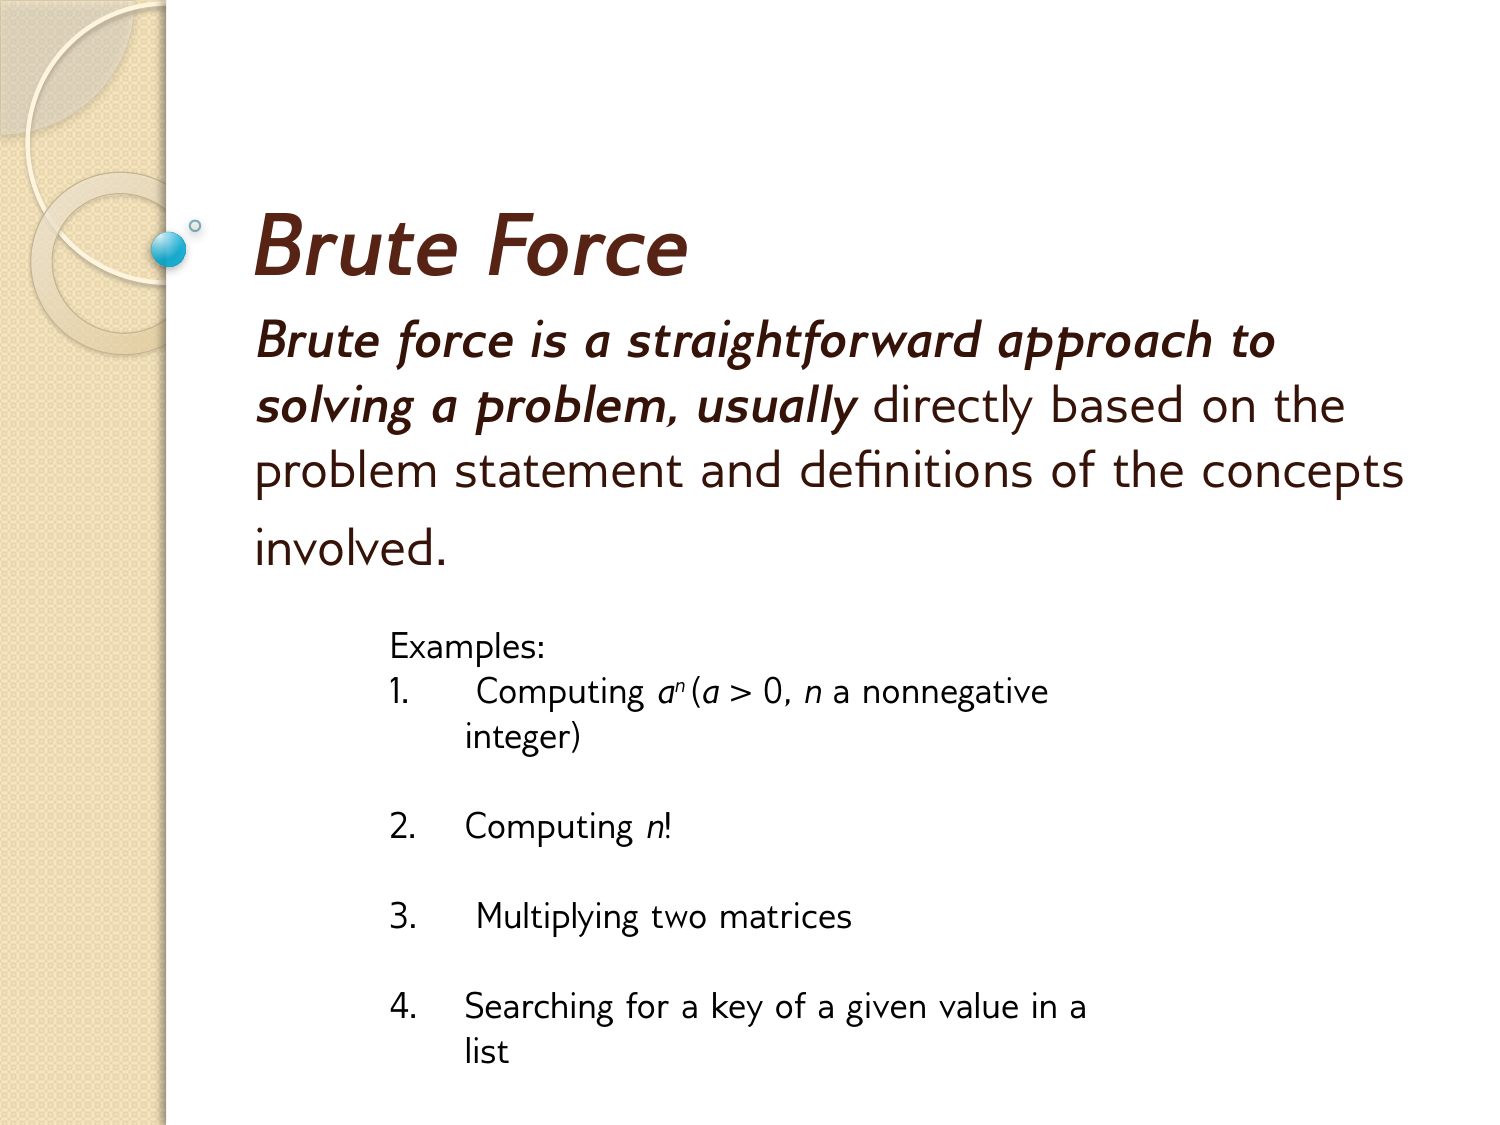

# Brute Force
Brute force is a straightforward approach to solving a problem, usually directly based on the problem statement and definitions of the concepts
involved.

Examples:
 Computing an (a > 0, n a nonnegative integer)

Computing n!

 Multiplying two matrices

Searching for a key of a given value in a list